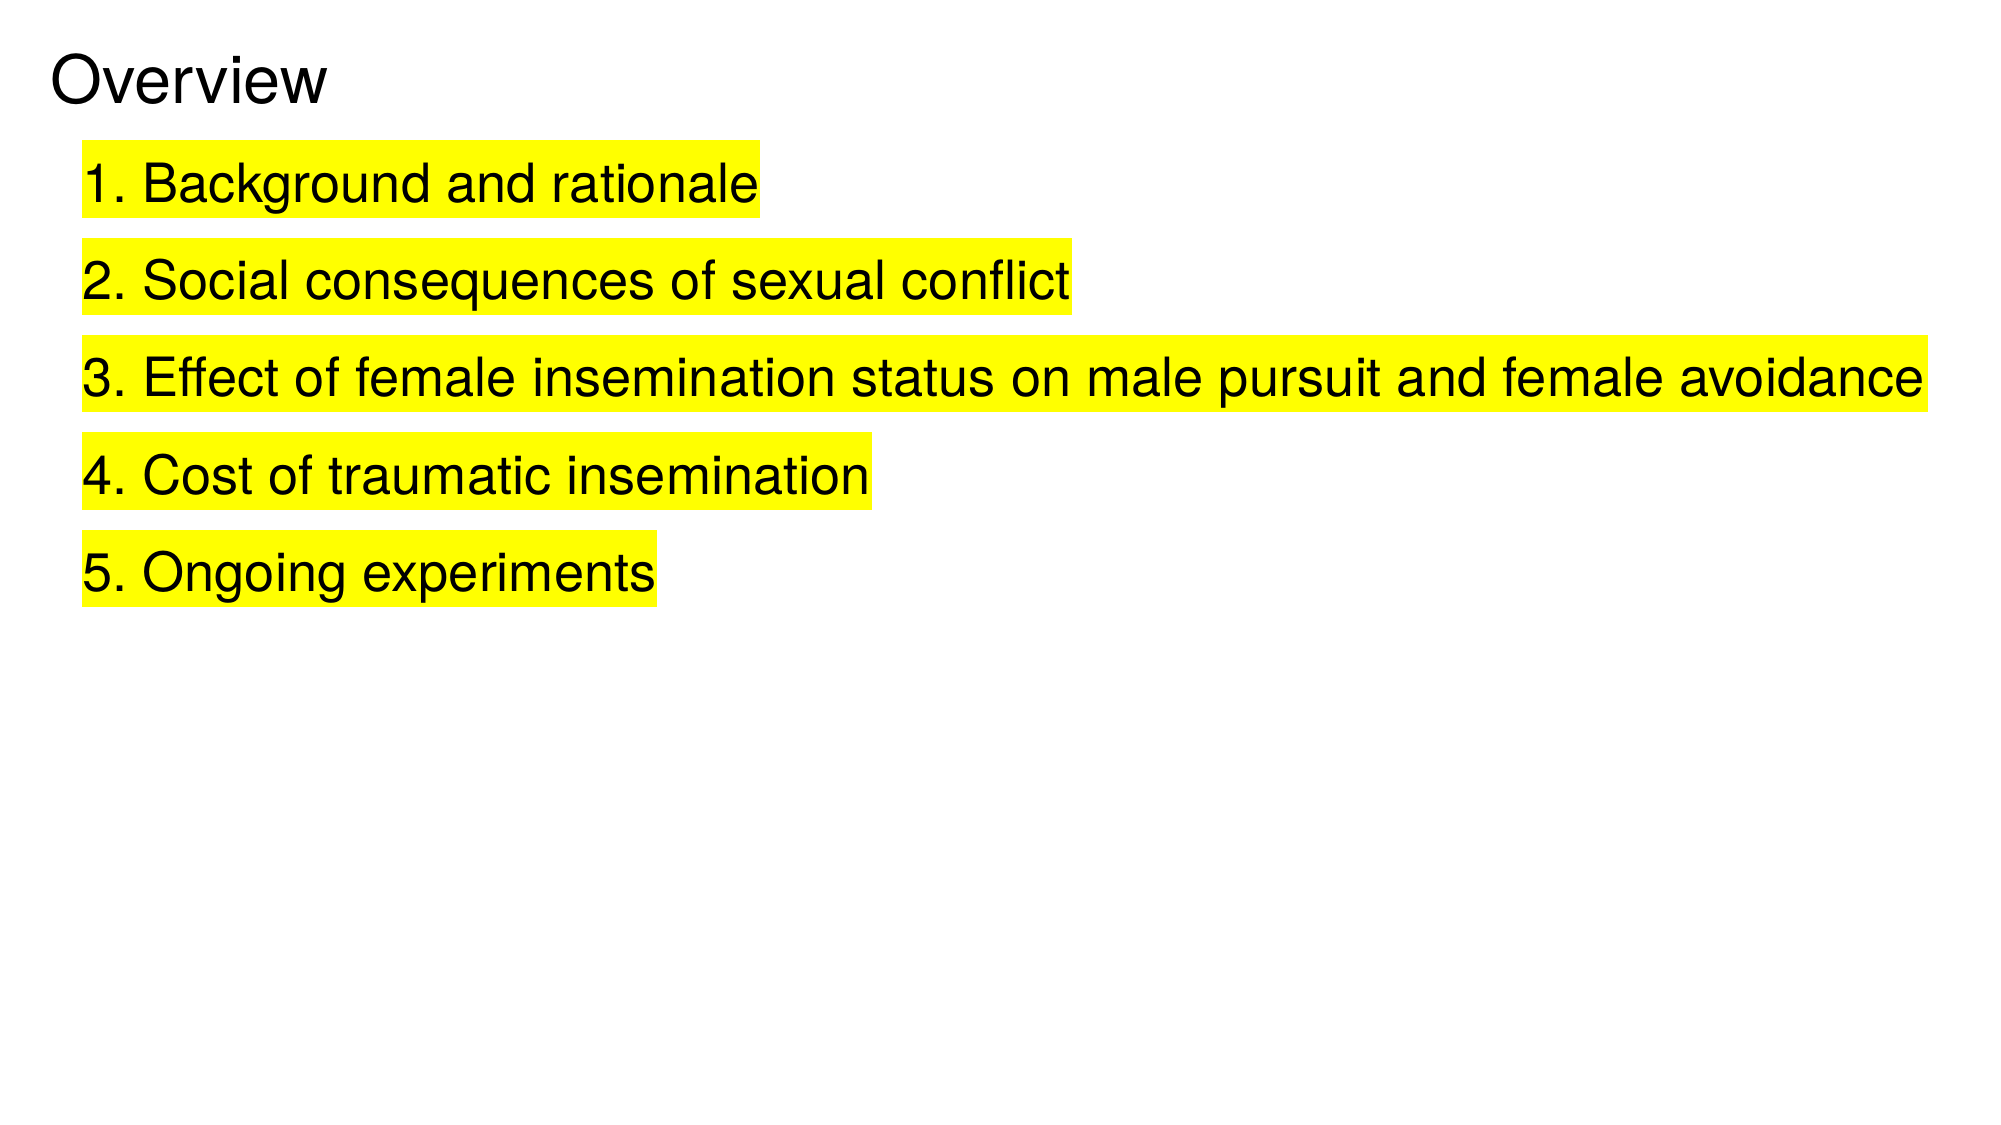

Overview
1. Background and rationale
2. Social consequences of sexual conflict
3. Effect of female insemination status on male pursuit and female avoidance
4. Cost of traumatic insemination
5. Ongoing experiments